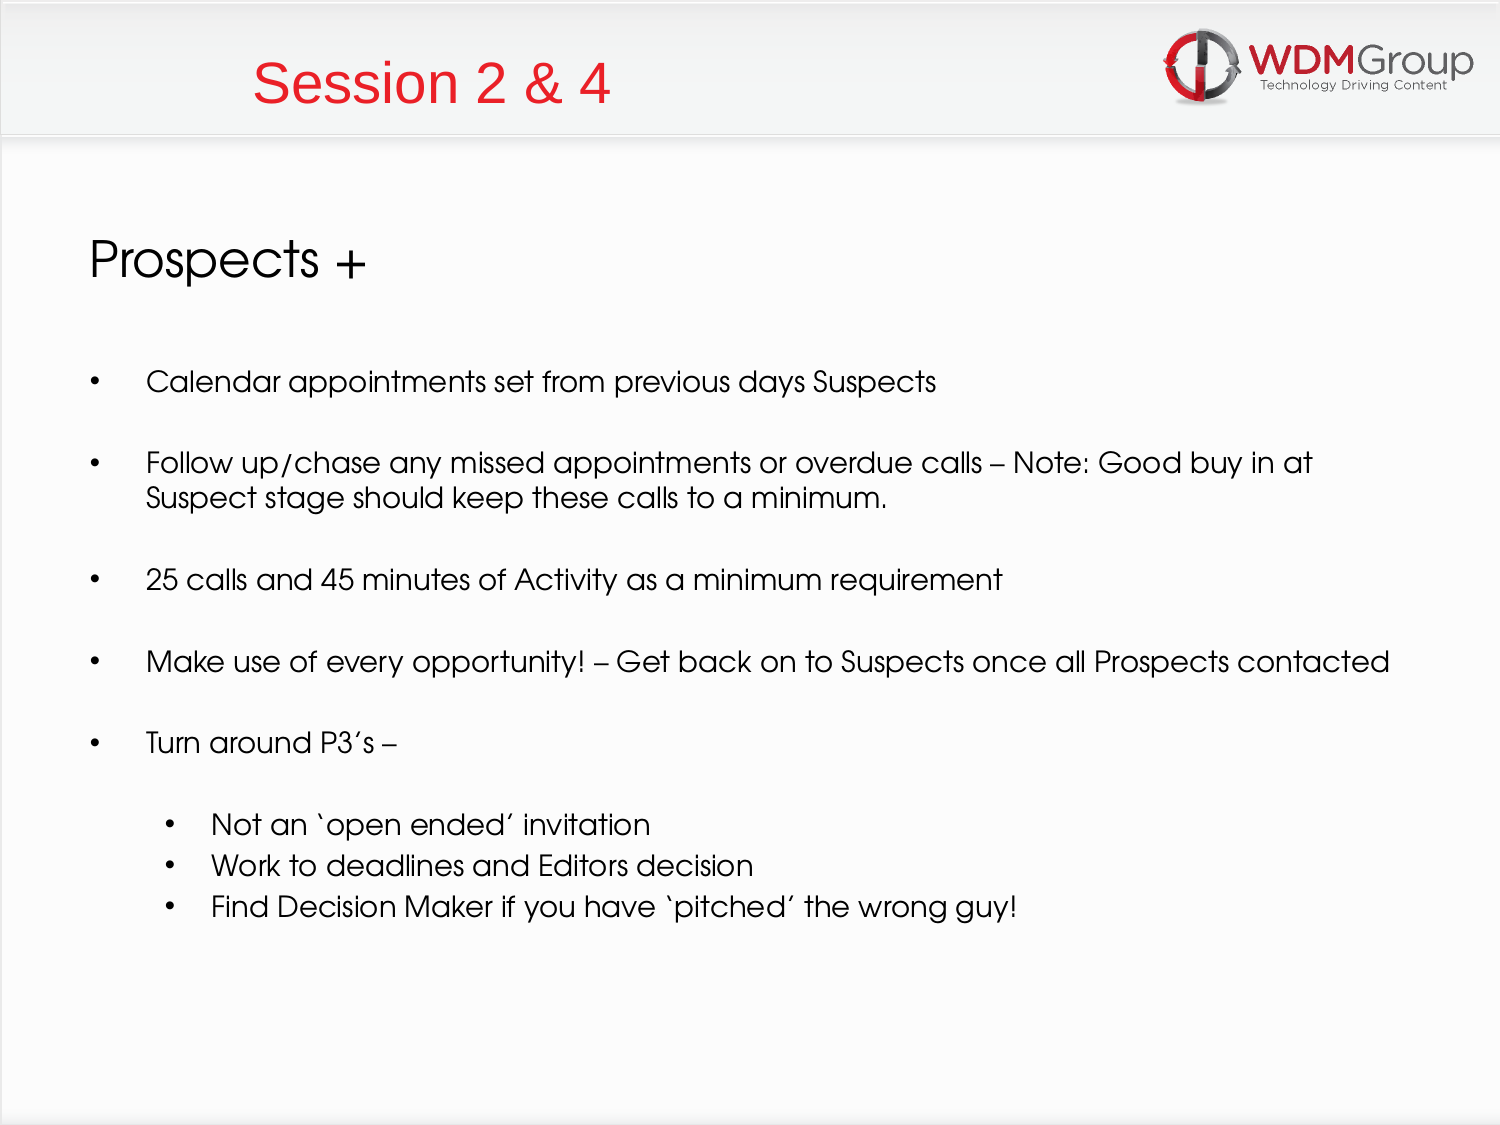

Session 2 & 4
Prospects +

Calendar appointments set from previous days Suspects

Follow up/chase any missed appointments or overdue calls – Note: Good buy in at Suspect stage should keep these calls to a minimum.

25 calls and 45 minutes of Activity as a minimum requirement

Make use of every opportunity! – Get back on to Suspects once all Prospects contacted

Turn around P3’s –

Not an ‘open ended’ invitation
Work to deadlines and Editors decision
Find Decision Maker if you have ‘pitched’ the wrong guy!